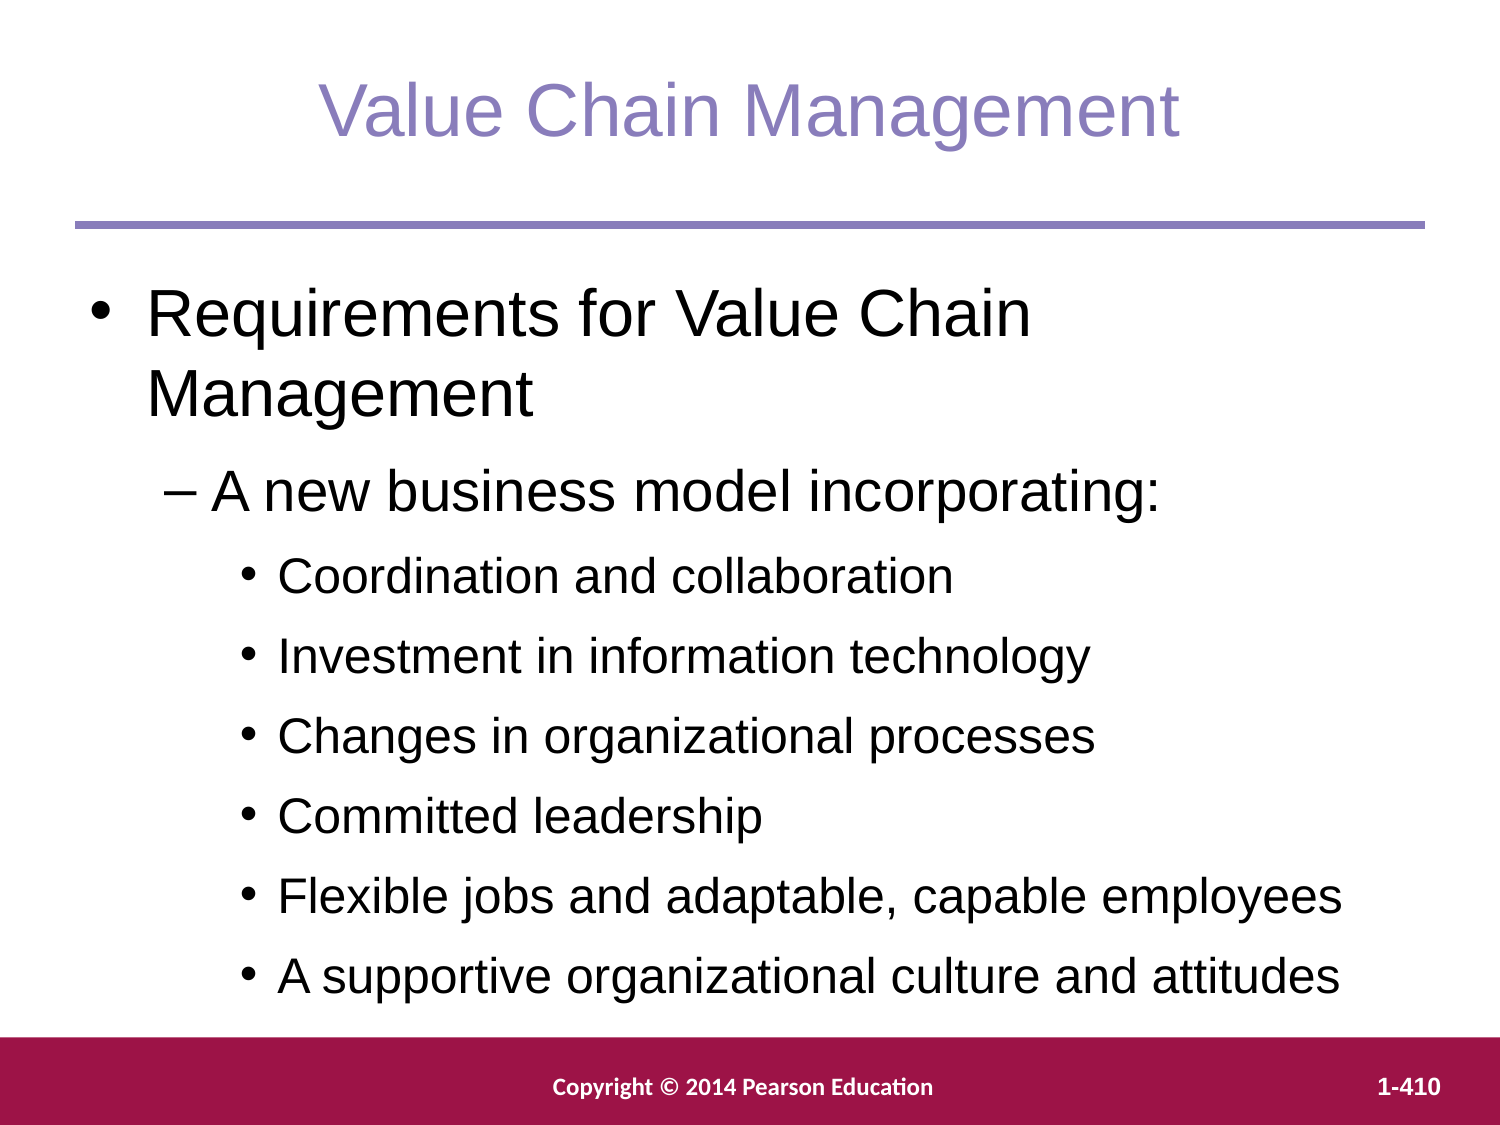

Value Chain Management
Requirements for Value Chain Management
A new business model incorporating:
Coordination and collaboration
Investment in information technology
Changes in organizational processes
Committed leadership
Flexible jobs and adaptable, capable employees
A supportive organizational culture and attitudes